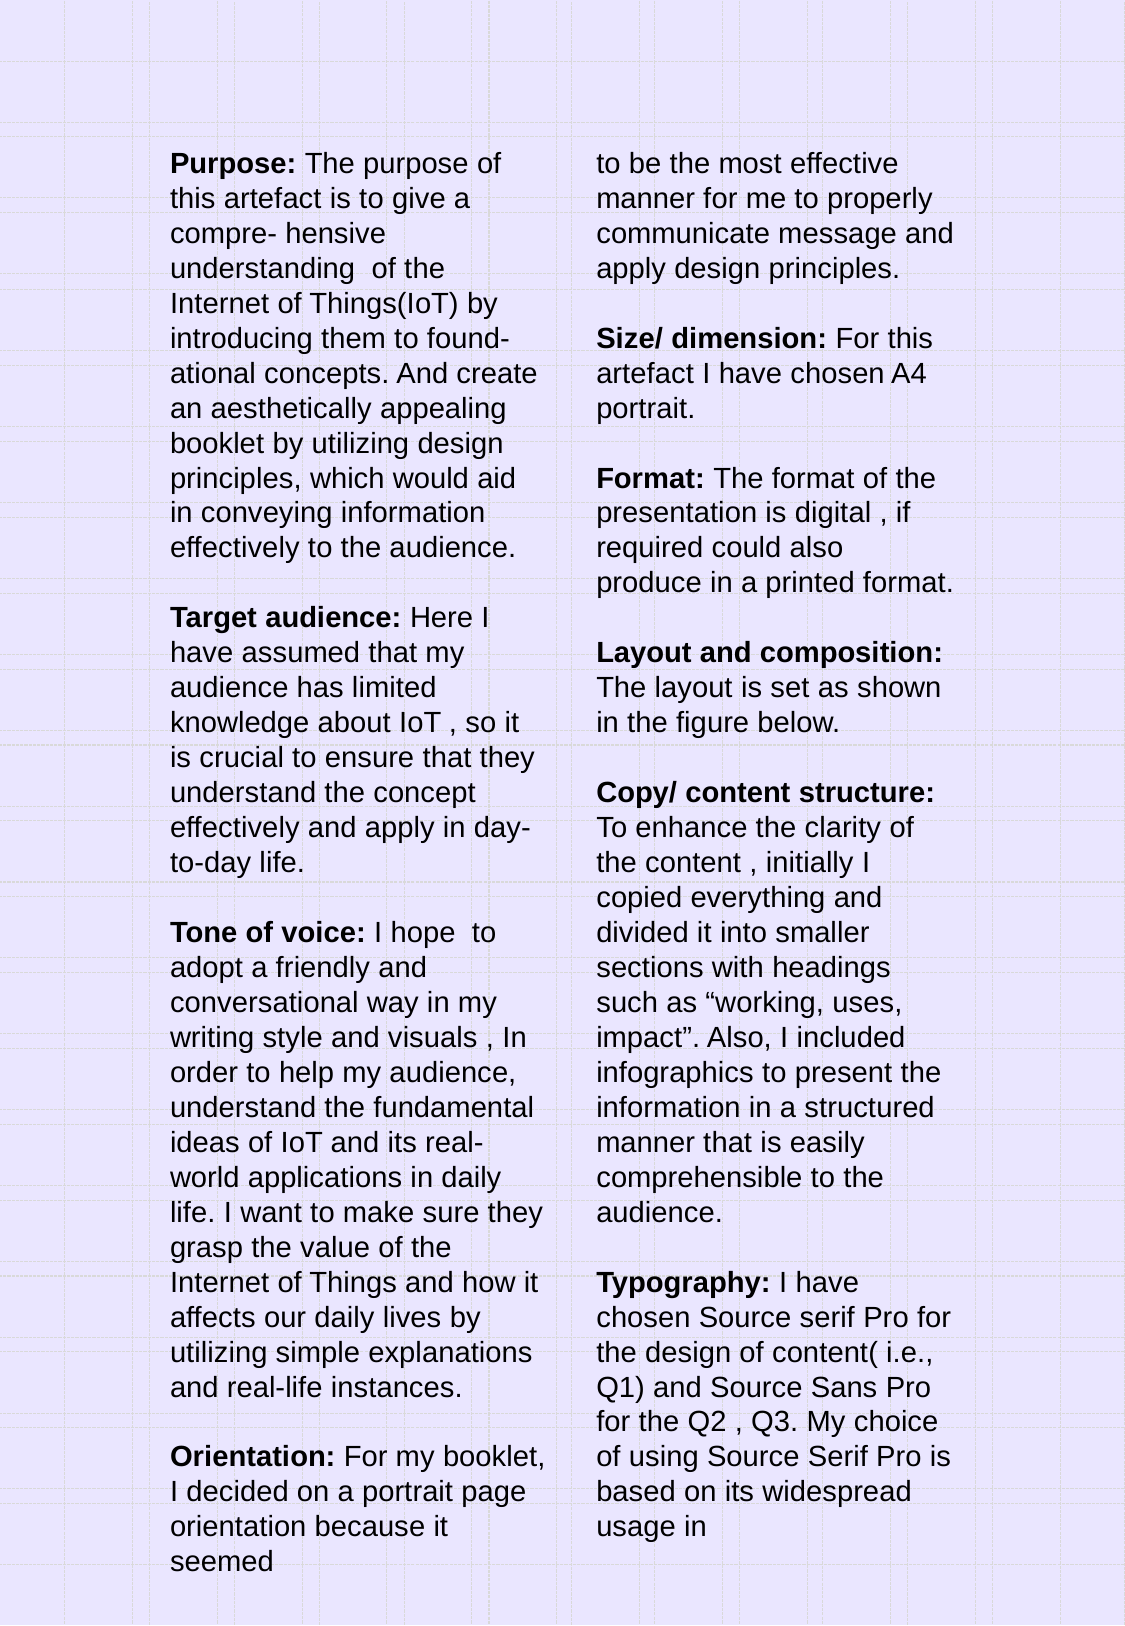

Purpose: The purpose of this artefact is to give a compre- hensive understanding  of the Internet of Things(IoT) by introducing them to found- ational concepts. And create an aesthetically appealing booklet by utilizing design principles, which would aid in conveying information effectively to the audience.

Target audience: Here I have assumed that my audience has limited knowledge about IoT , so it is crucial to ensure that they understand the concept effectively and apply in day-to-day life.

Tone of voice: I hope  to  adopt a friendly and  conversational way in my writing style and visuals , In order to help my audience, understand the fundamental ideas of IoT and its real-world applications in daily life. I want to make sure they grasp the value of the Internet of Things and how it affects our daily lives by utilizing simple explanations and real-life instances.
Orientation: For my booklet, I decided on a portrait page orientation because it seemed
to be the most effective manner for me to properly communicate message and apply design principles.

Size/ dimension: For this artefact I have chosen A4 portrait.

Format: The format of the presentation is digital , if required could also produce in a printed format.

Layout and composition: The layout is set as shown in the figure below.

Copy/ content structure: To enhance the clarity of the content , initially I copied everything and divided it into smaller sections with headings such as “working, uses, impact”. Also, I included infographics to present the information in a structured manner that is easily comprehensible to the audience.

Typography: I have chosen Source serif Pro for the design of content( i.e., Q1) and Source Sans Pro for the Q2 , Q3. My choice of using Source Serif Pro is based on its widespread usage in